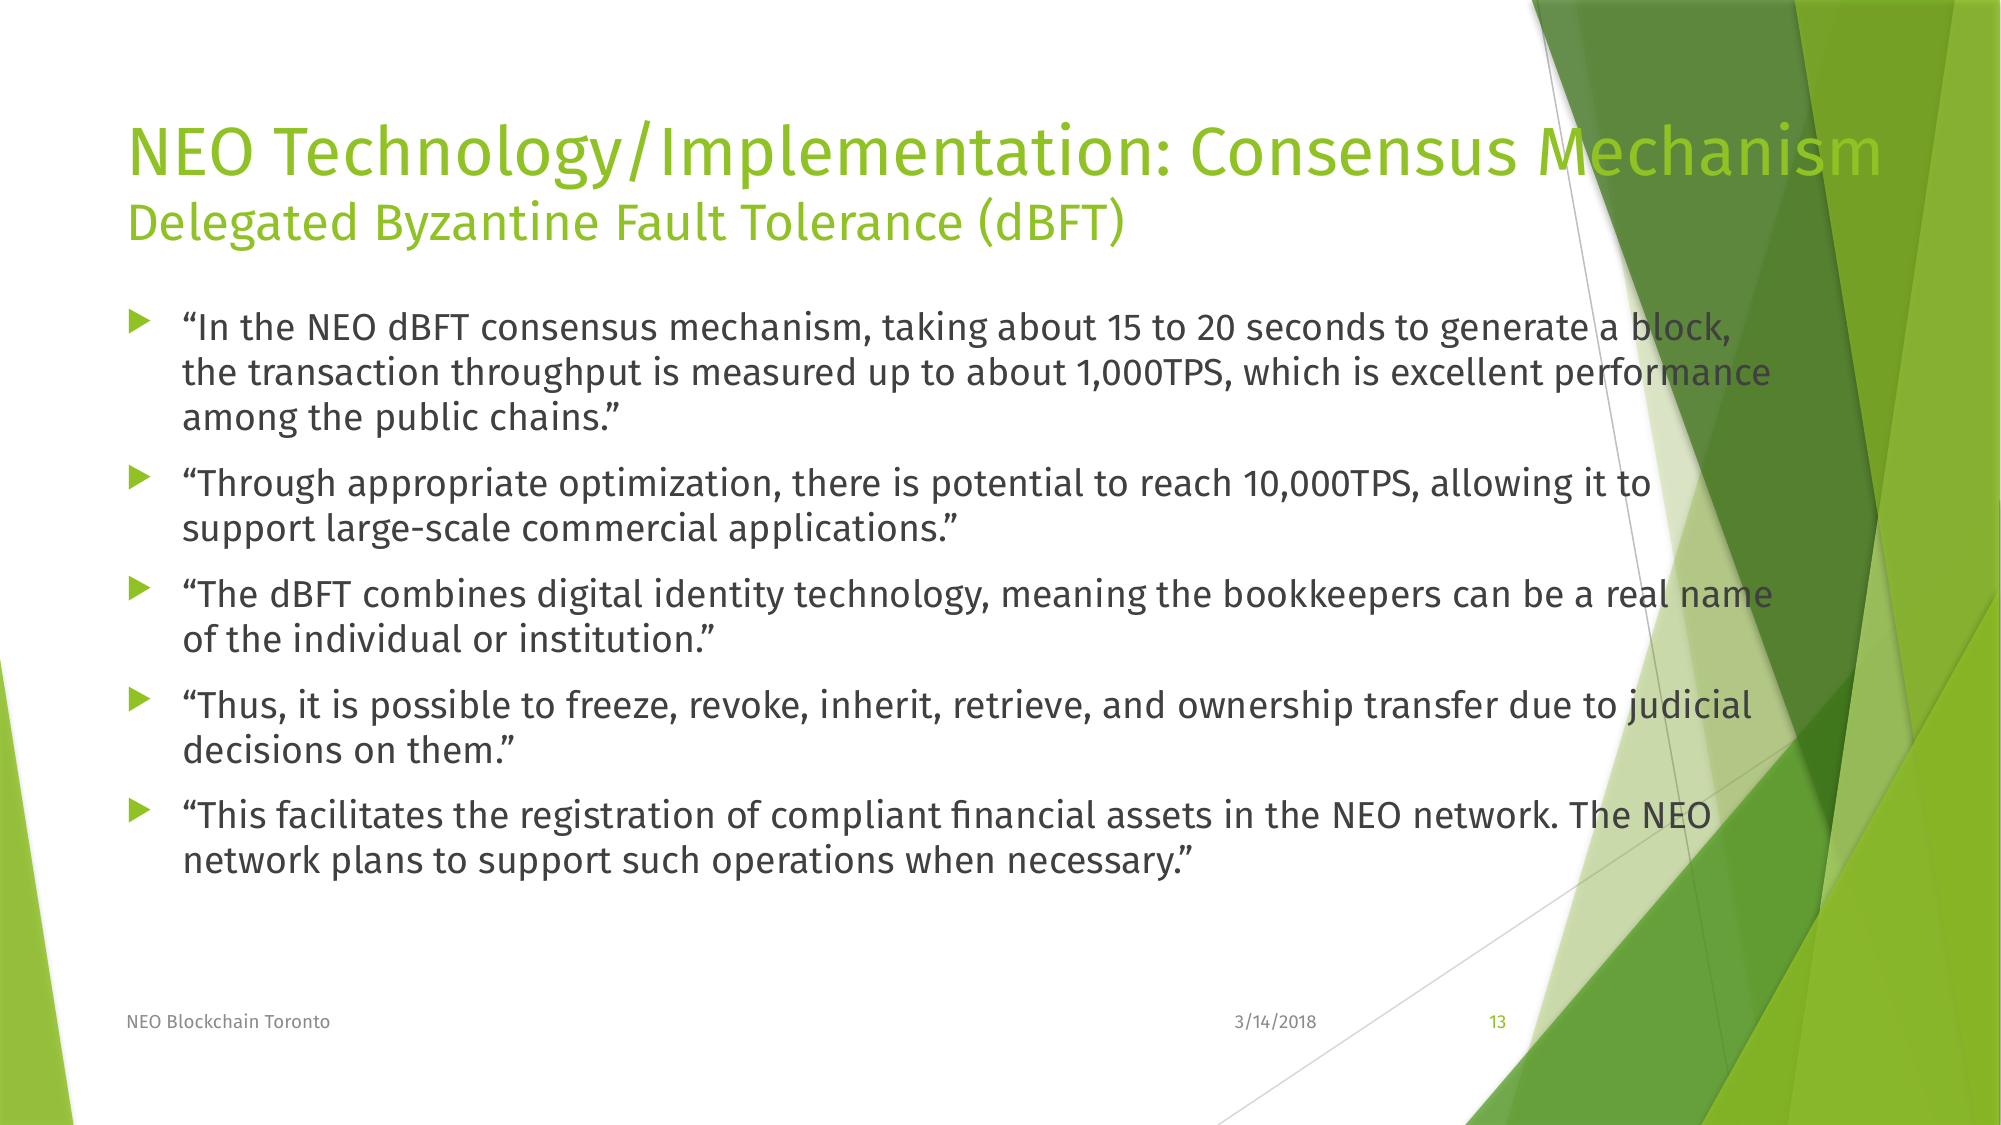

# NEO Technology/Implementation: Consensus Mechanism Delegated Byzantine Fault Tolerance (dBFT)
“In the NEO dBFT consensus mechanism, taking about 15 to 20 seconds to generate a block, the transaction throughput is measured up to about 1,000TPS, which is excellent performance among the public chains.”
“Through appropriate optimization, there is potential to reach 10,000TPS, allowing it to support large-scale commercial applications.”
“The dBFT combines digital identity technology, meaning the bookkeepers can be a real name of the individual or institution.”
“Thus, it is possible to freeze, revoke, inherit, retrieve, and ownership transfer due to judicial decisions on them.”
“This facilitates the registration of compliant financial assets in the NEO network. The NEO network plans to support such operations when necessary.”
NEO Blockchain Toronto
3/14/2018
13